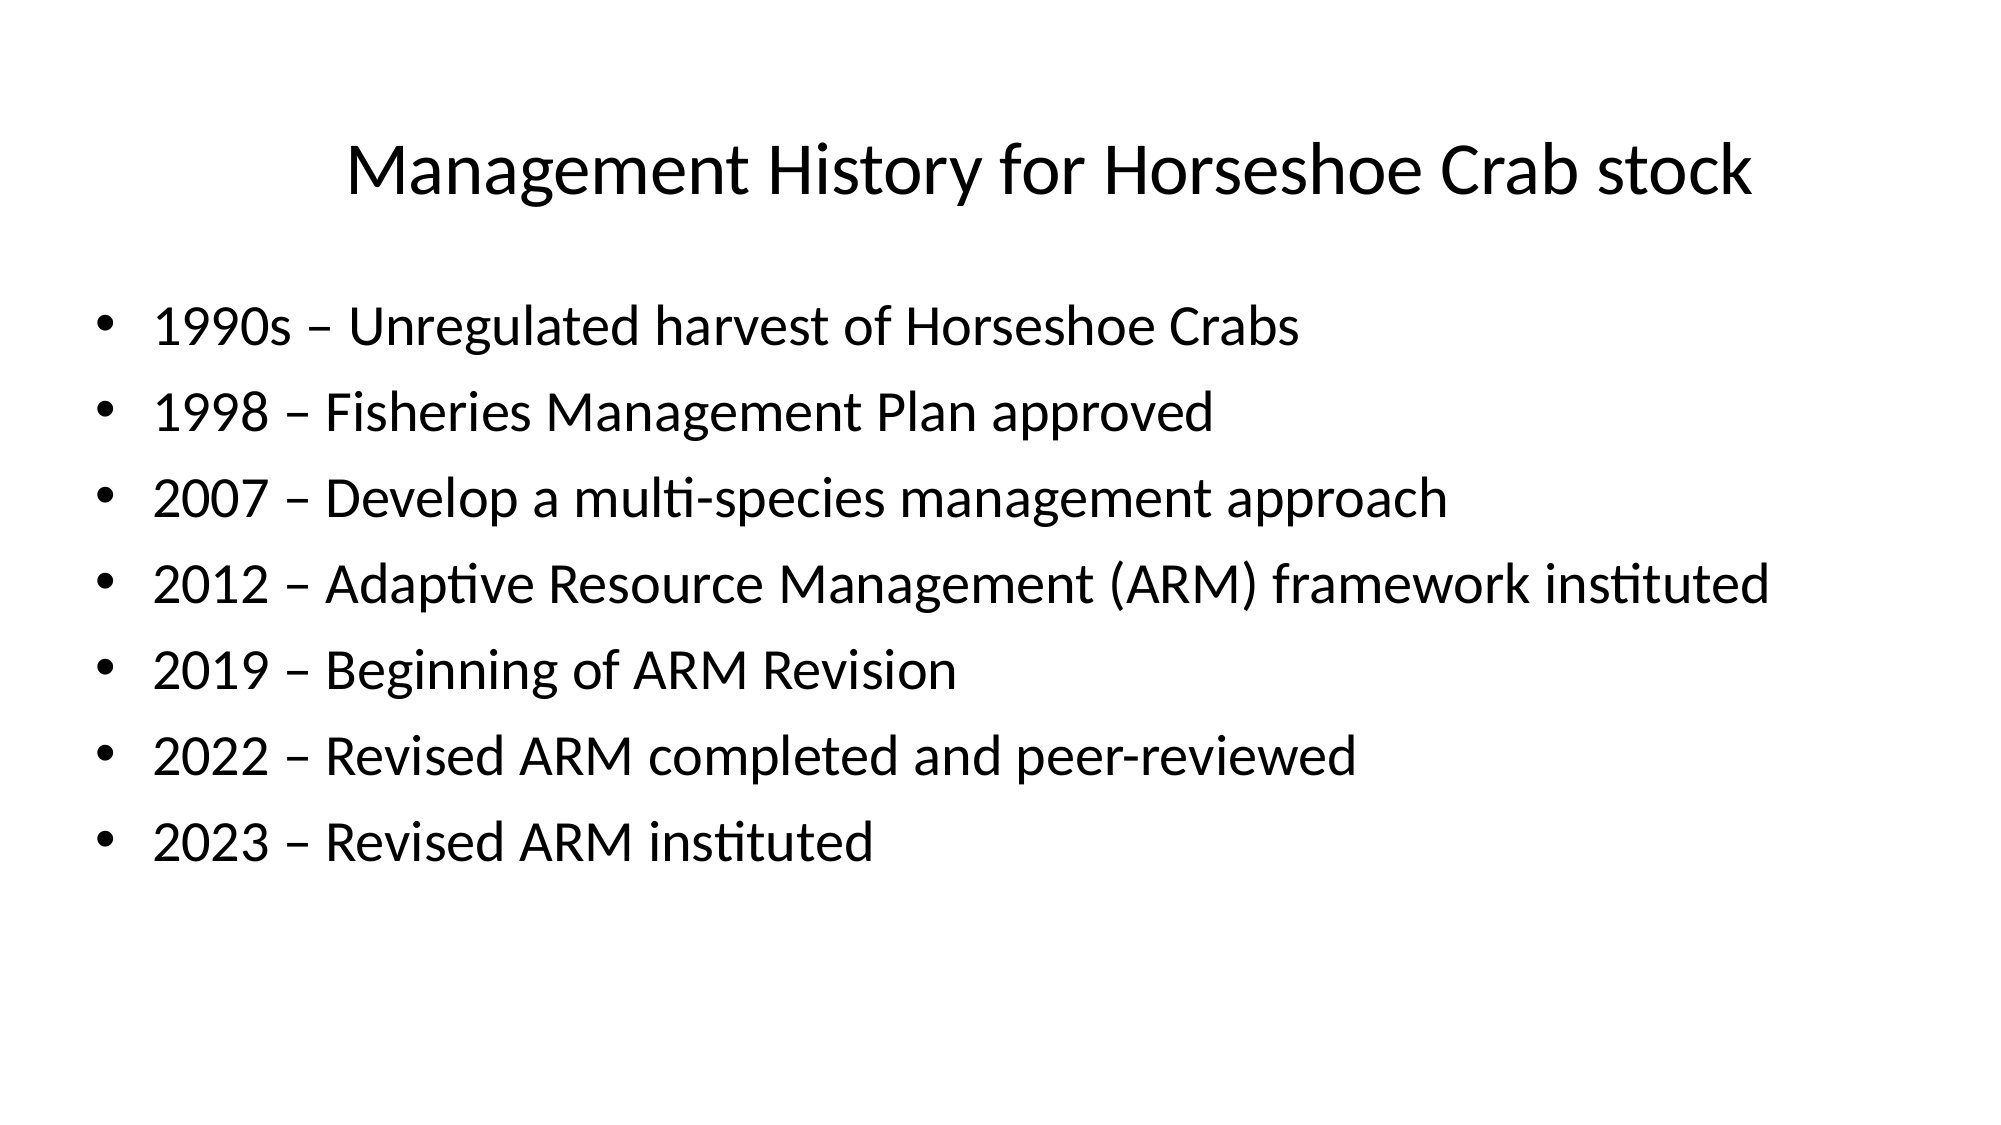

# Management History for Horseshoe Crab stock
1990s – Unregulated harvest of Horseshoe Crabs
1998 – Fisheries Management Plan approved
2007 – Develop a multi-species management approach
2012 – Adaptive Resource Management (ARM) framework instituted
2019 – Beginning of ARM Revision
2022 – Revised ARM completed and peer-reviewed
2023 – Revised ARM instituted